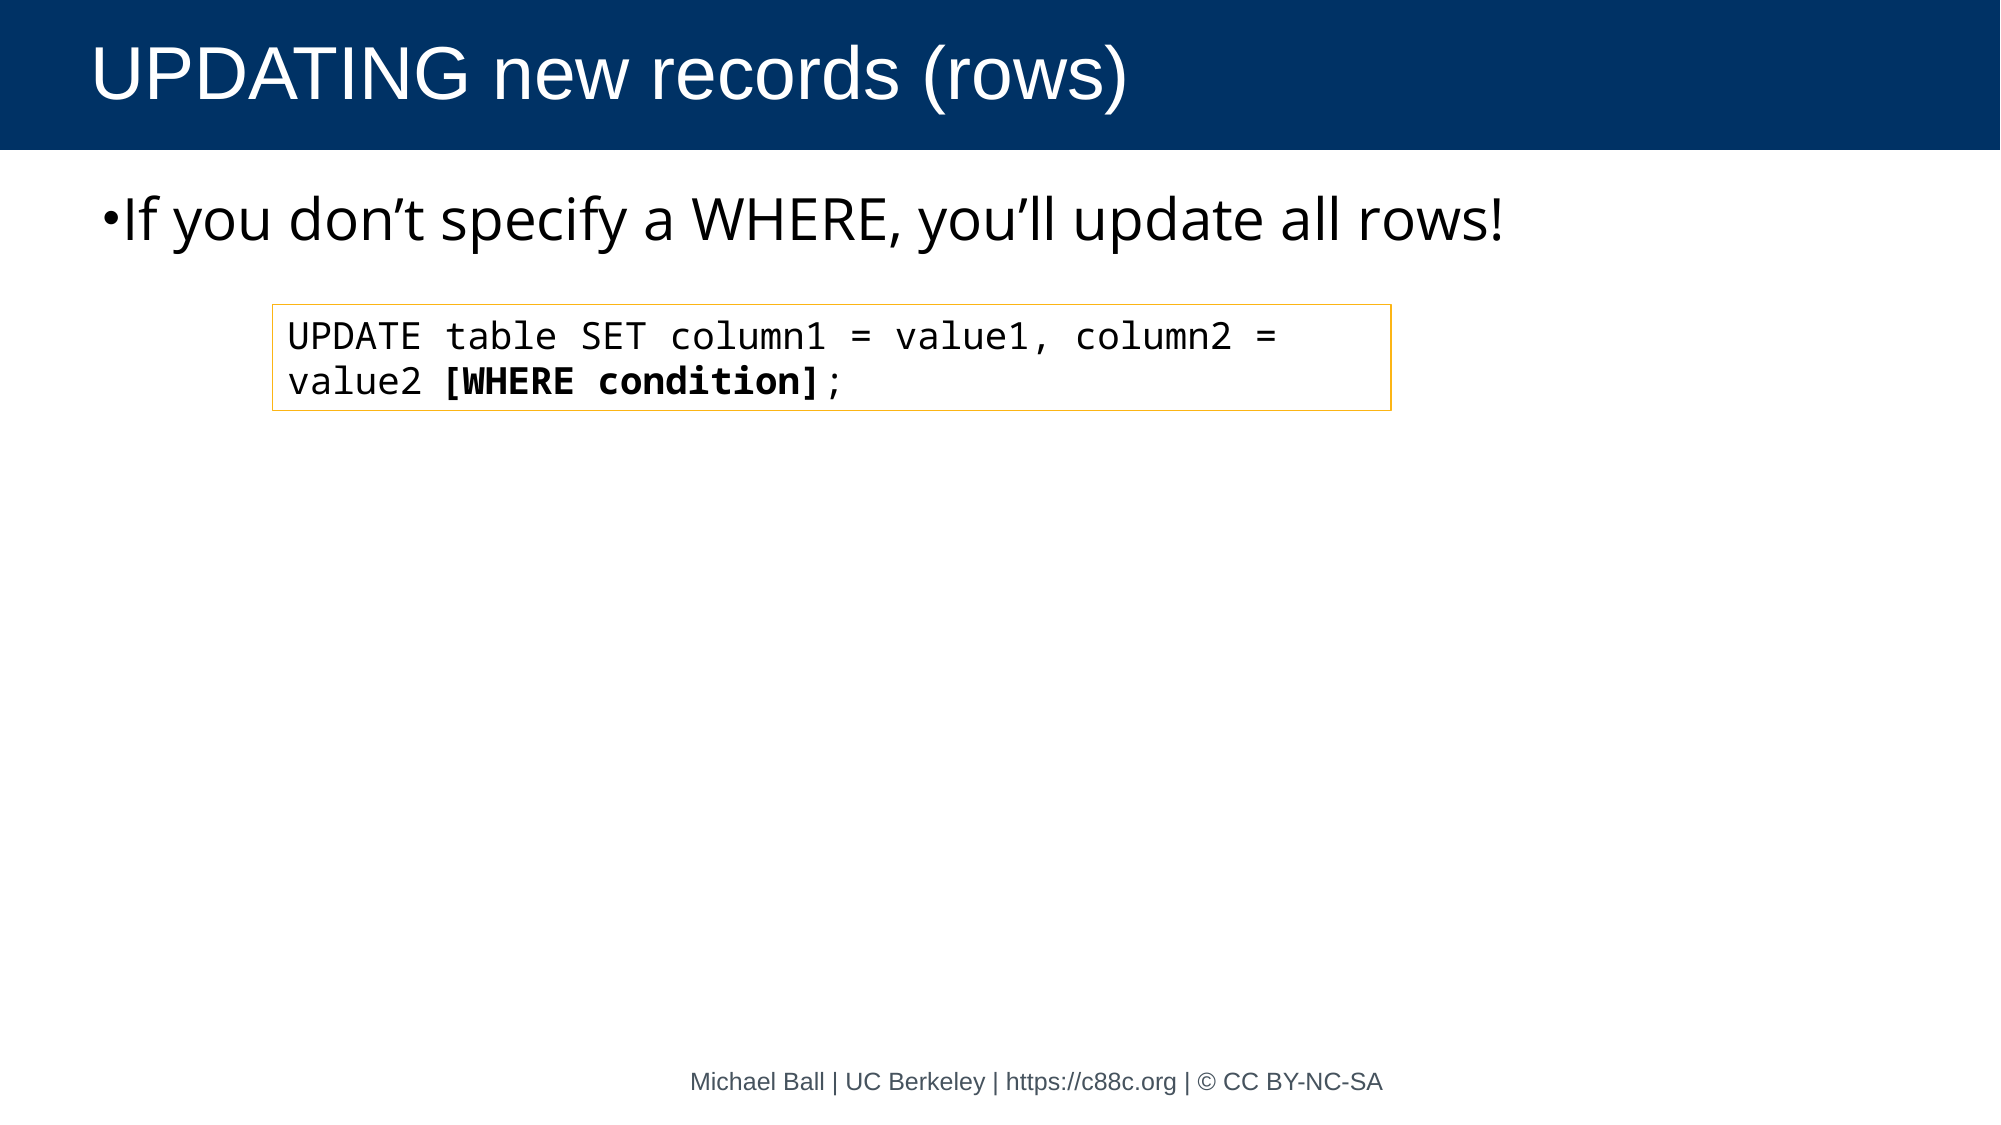

# UPDATING new records (rows)
If you don’t specify a WHERE, you’ll update all rows!
UPDATE table SET column1 = value1, column2 = value2 [WHERE condition];
Michael Ball | UC Berkeley | https://c88c.org | © CC BY-NC-SA